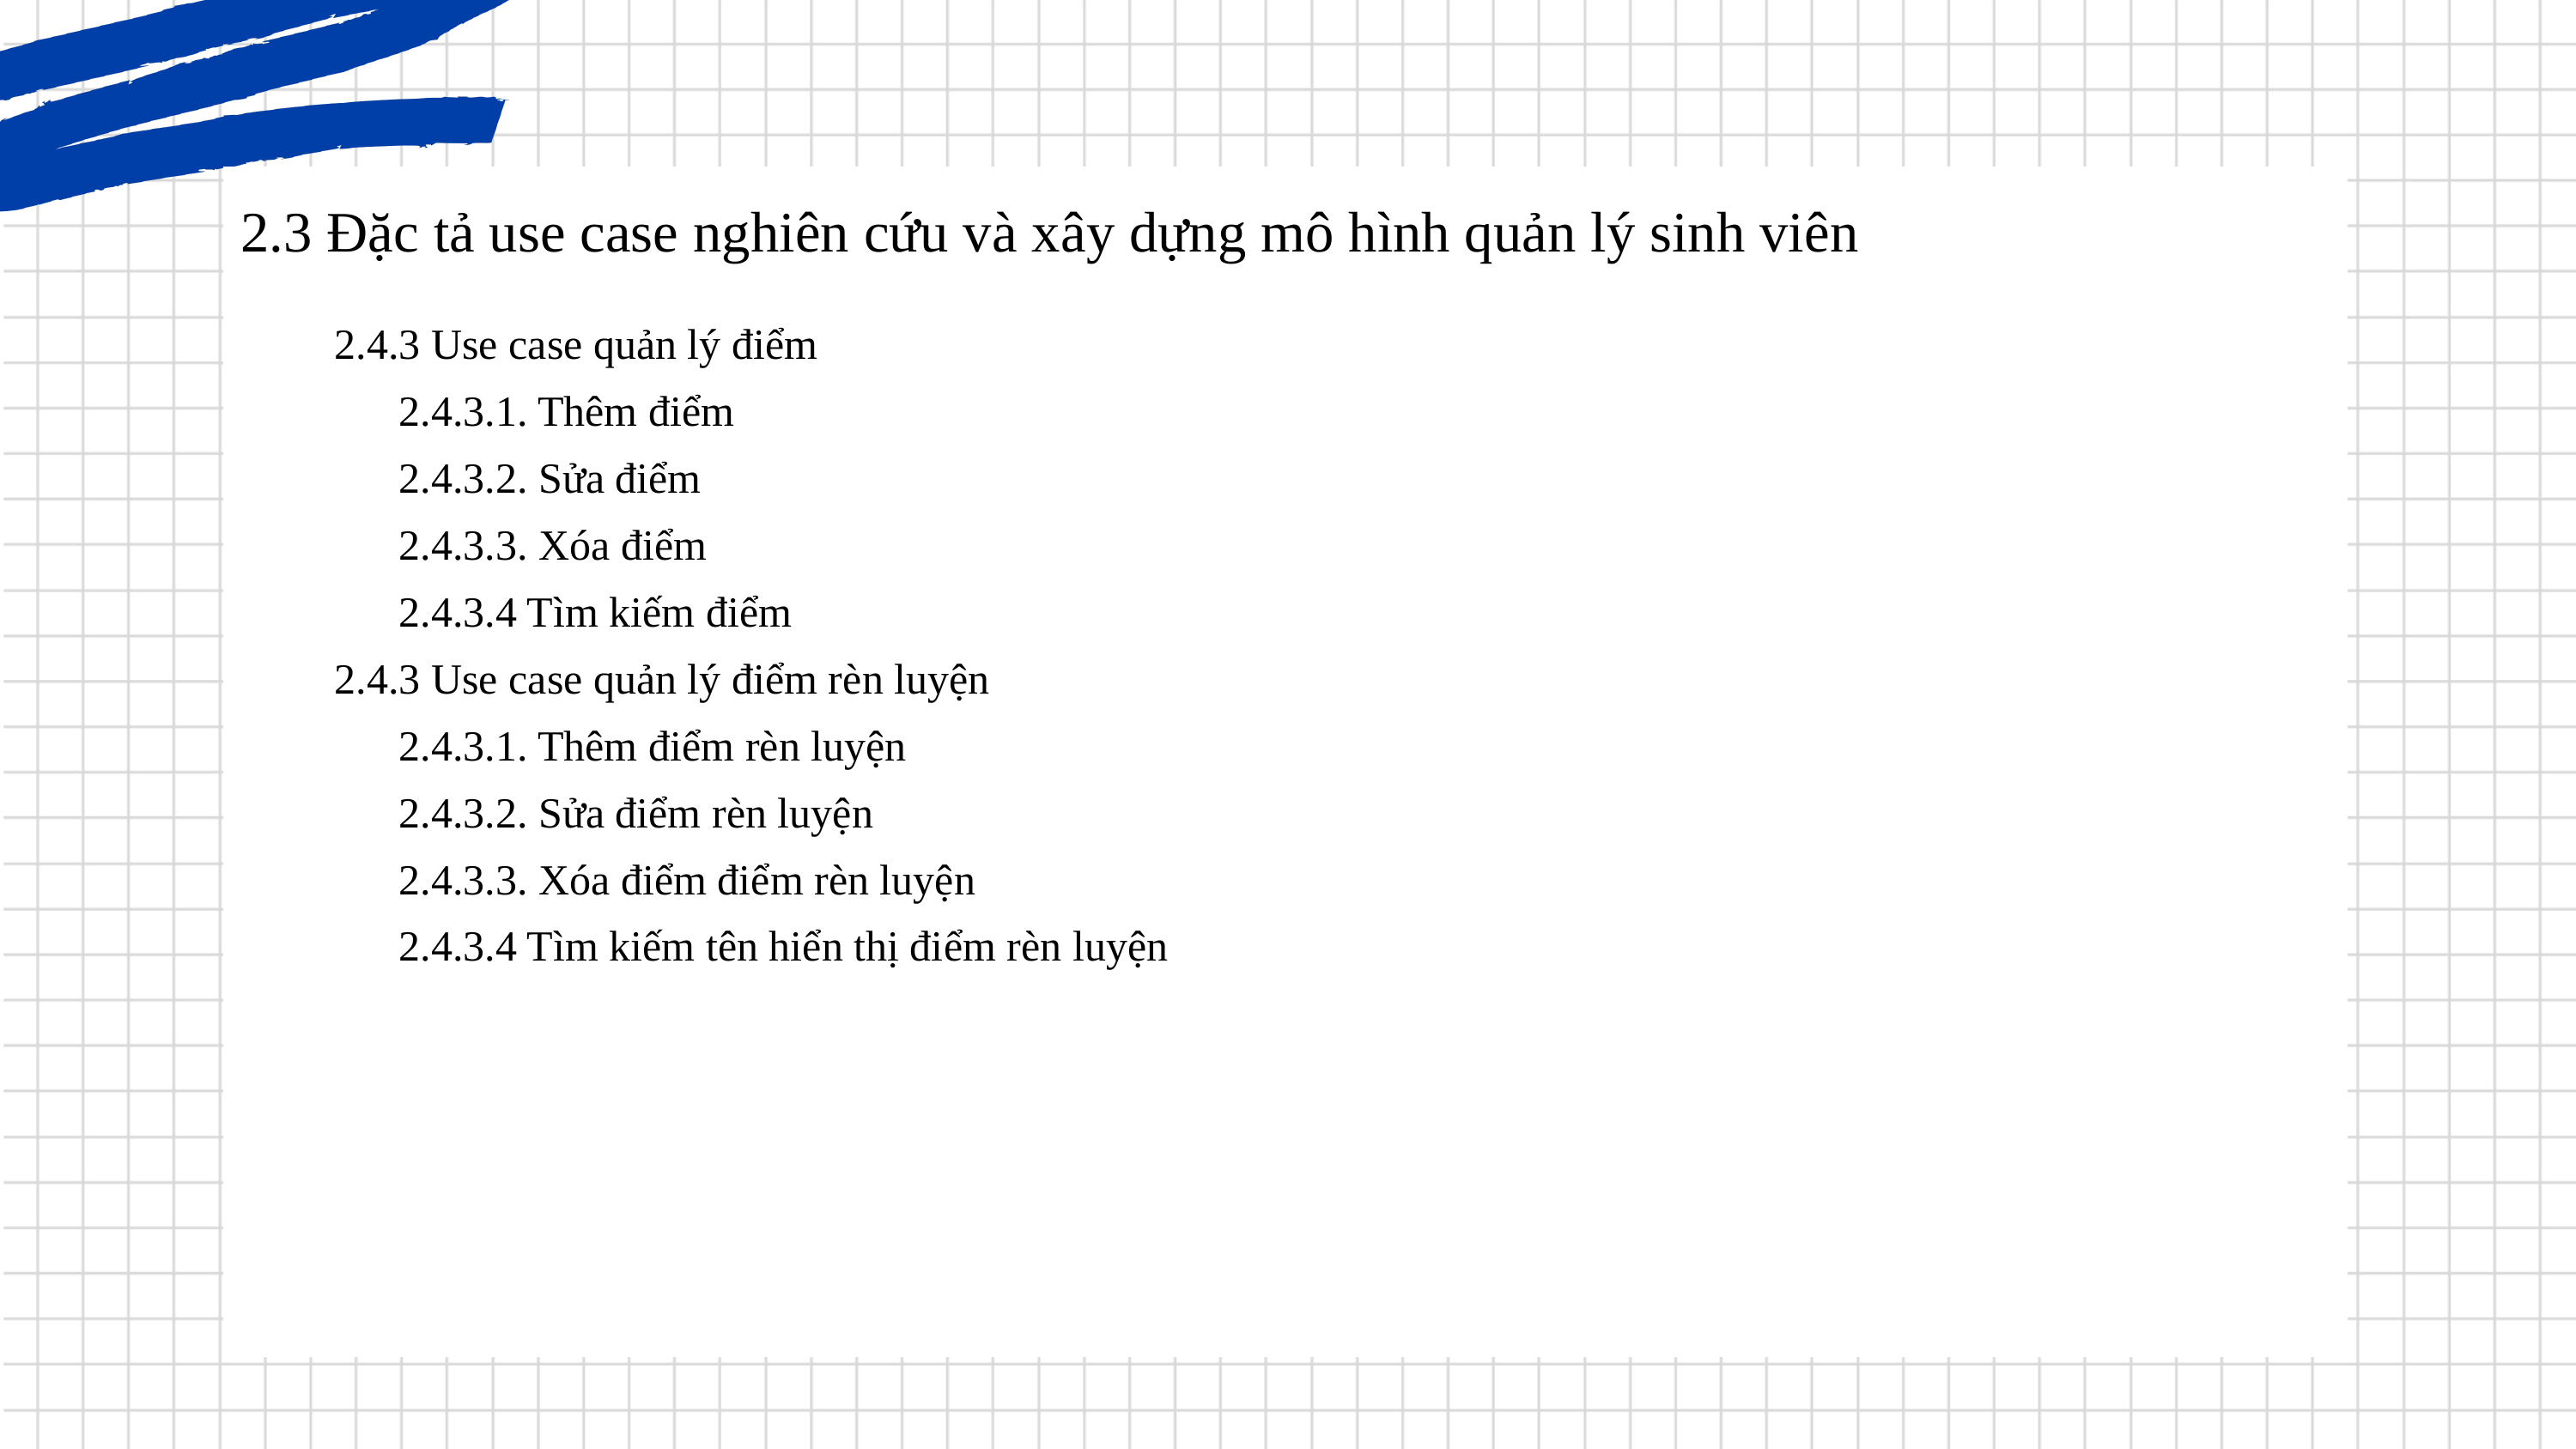

2.3 Đặc tả use case nghiên cứu và xây dựng mô hình quản lý sinh viên
2.4.3 Use case quản lý điểm
2.4.3.1. Thêm điểm
2.4.3.2. Sửa điểm
2.4.3.3. Xóa điểm
2.4.3.4 Tìm kiếm điểm
2.4.3 Use case quản lý điểm rèn luyện
2.4.3.1. Thêm điểm rèn luyện
2.4.3.2. Sửa điểm rèn luyện
2.4.3.3. Xóa điểm điểm rèn luyện
2.4.3.4 Tìm kiếm tên hiển thị điểm rèn luyện